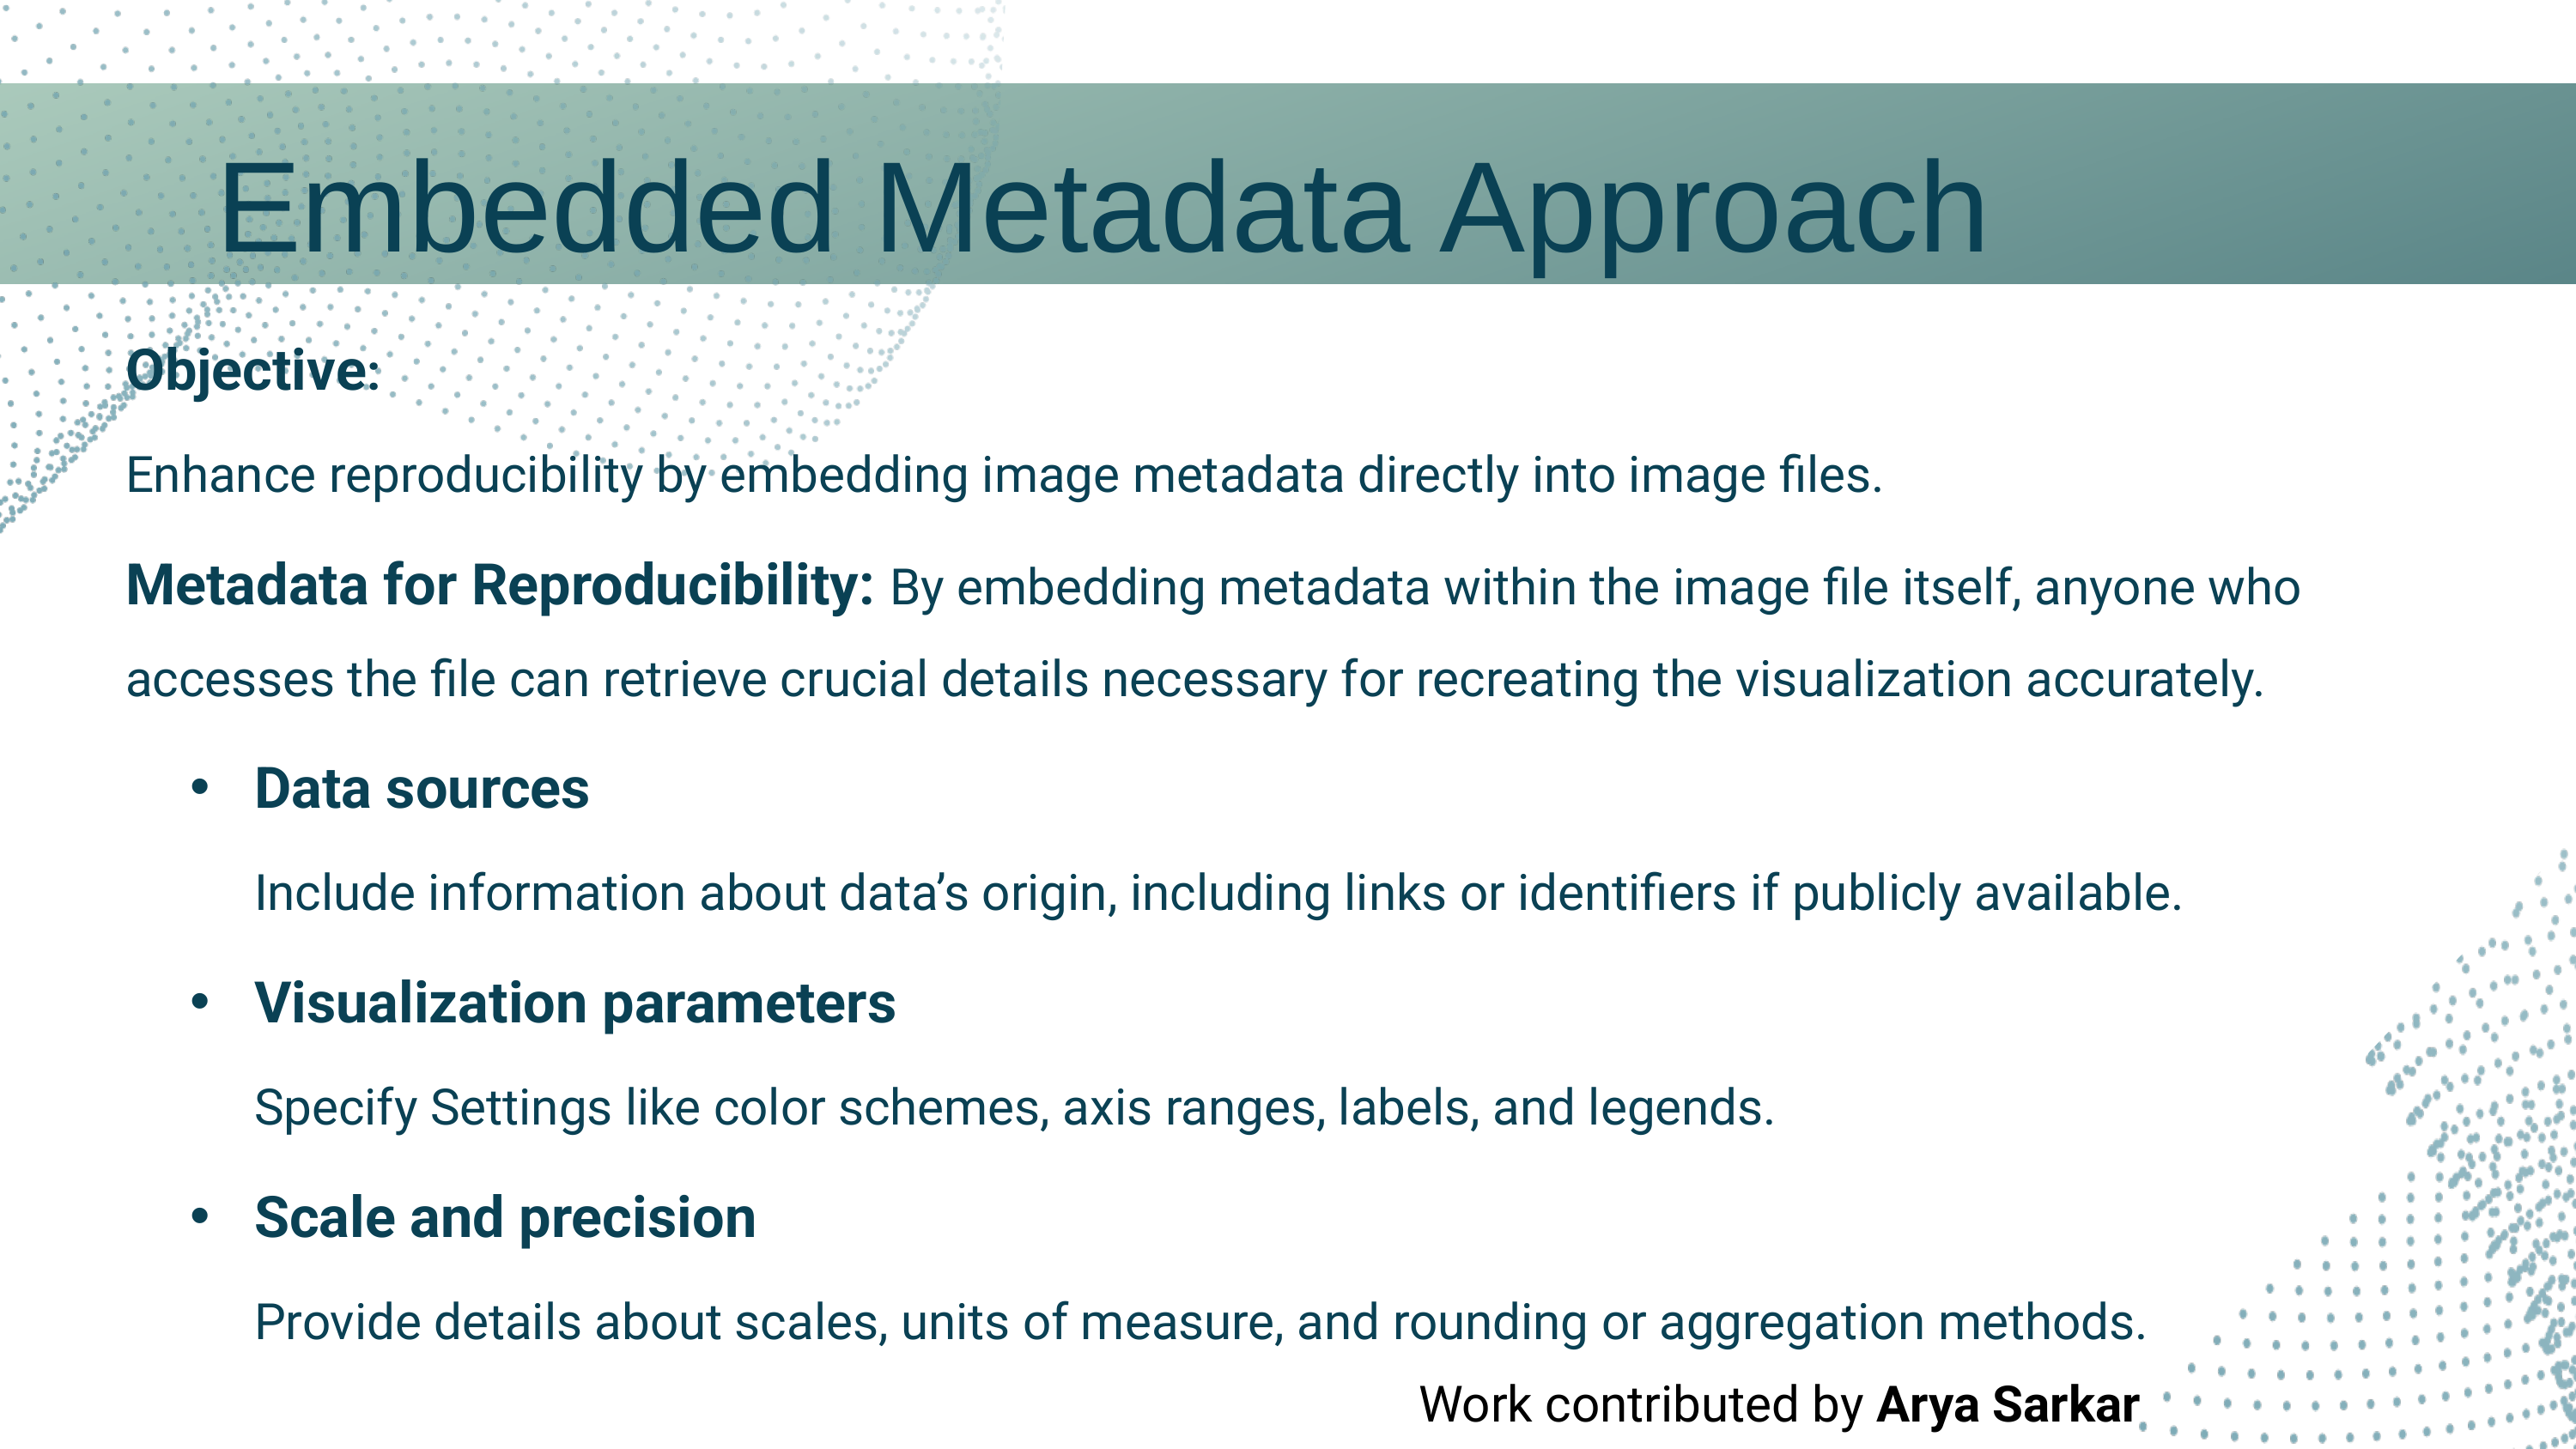

Embedded Metadata Approach

Pixel Comparison
Objective:
Enhance reproducibility by embedding image metadata directly into image files.
Metadata for Reproducibility: By embedding metadata within the image file itself, anyone who accesses the file can retrieve crucial details necessary for recreating the visualization accurately.
Data sources
	Include information about data’s origin, including links or identifiers if publicly available.
Visualization parameters
	Specify Settings like color schemes, axis ranges, labels, and legends.
Scale and precision
	Provide details about scales, units of measure, and rounding or aggregation methods.
Advantages
Improved Transparency
	Metadata in images provides a clear, accessible record of how visualizations are created, enhancing transparency.
Enhanced Verification and Comparison
	Enables users to verify visualization accuracy and compare similar visualizations using identical or similar 	parameters
Increased Reproducibility and Reliability
	Embedded metadata supports reproducibility and reliability by providing necessary details for recreation directly in 	the file.

Limitations
Metadata Standardization
	Standardizing metadata fields ensures critical information is consistently recorded and accessible.
File Size and Compatibility
	Metadata can slightly increase file size and may be removed by some tools, so compatibility must be 	considered.

Work contributed by Arya Sarkar